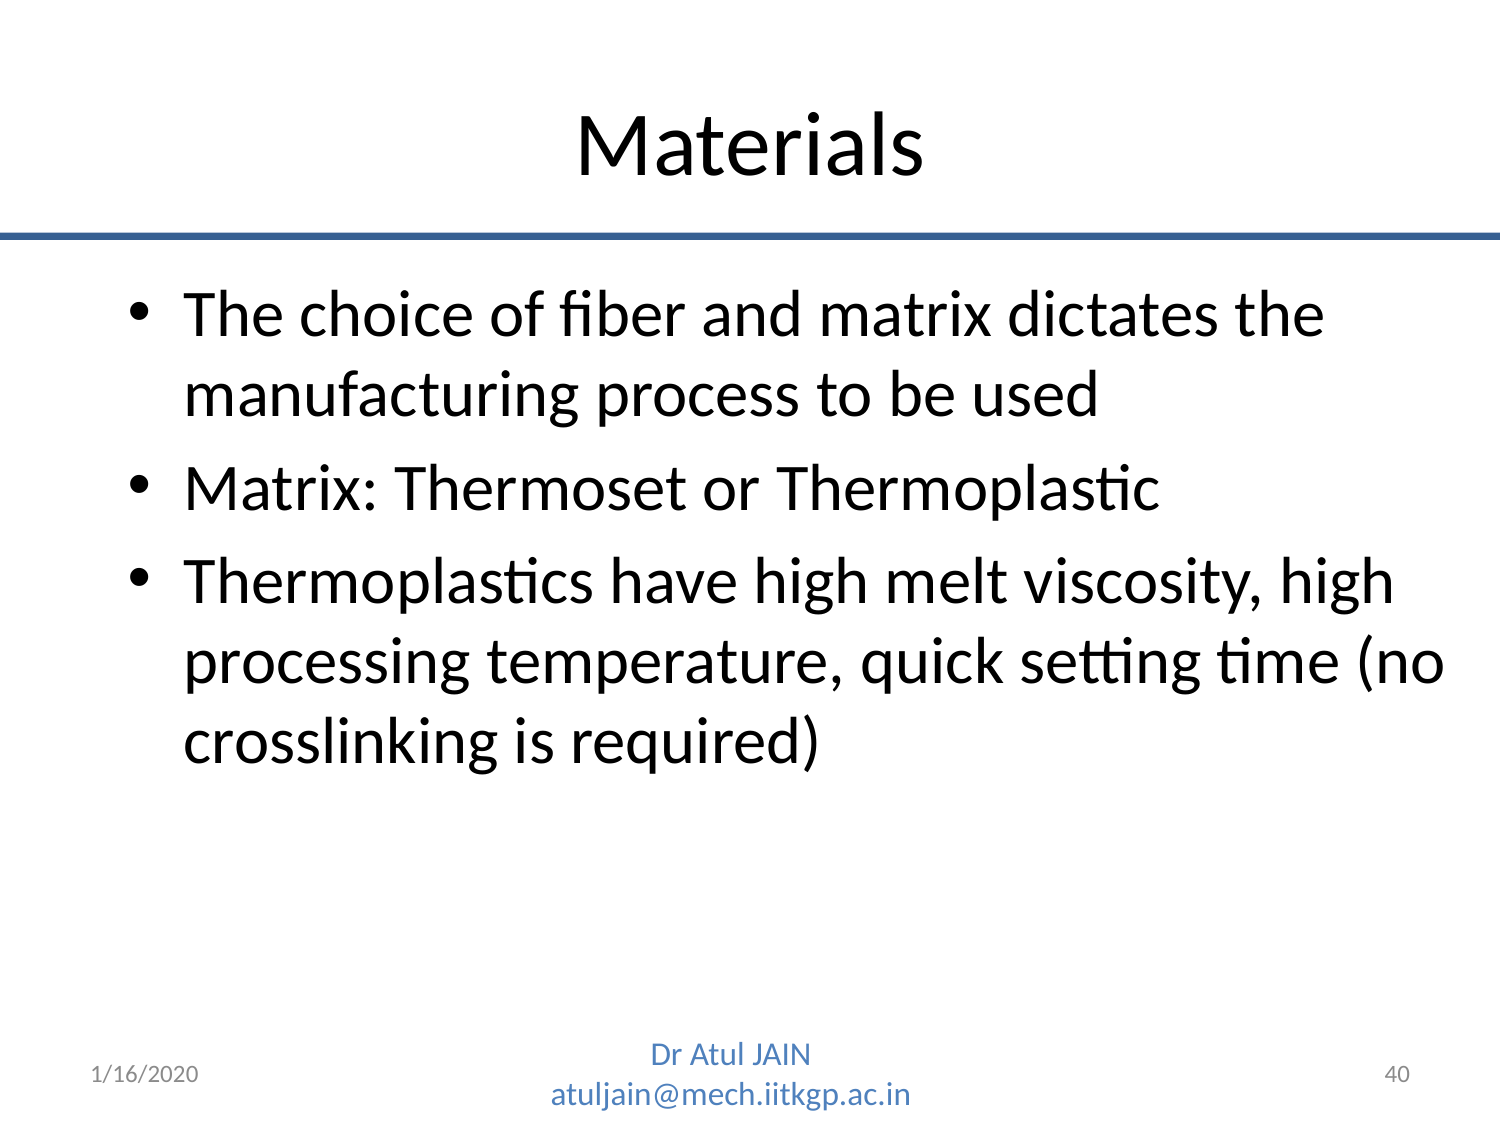

# Materials
The choice of fiber and matrix dictates the manufacturing process to be used
Matrix: Thermoset or Thermoplastic
Thermoplastics have high melt viscosity, high processing temperature, quick setting time (no crosslinking is required)

1/16/2020
40